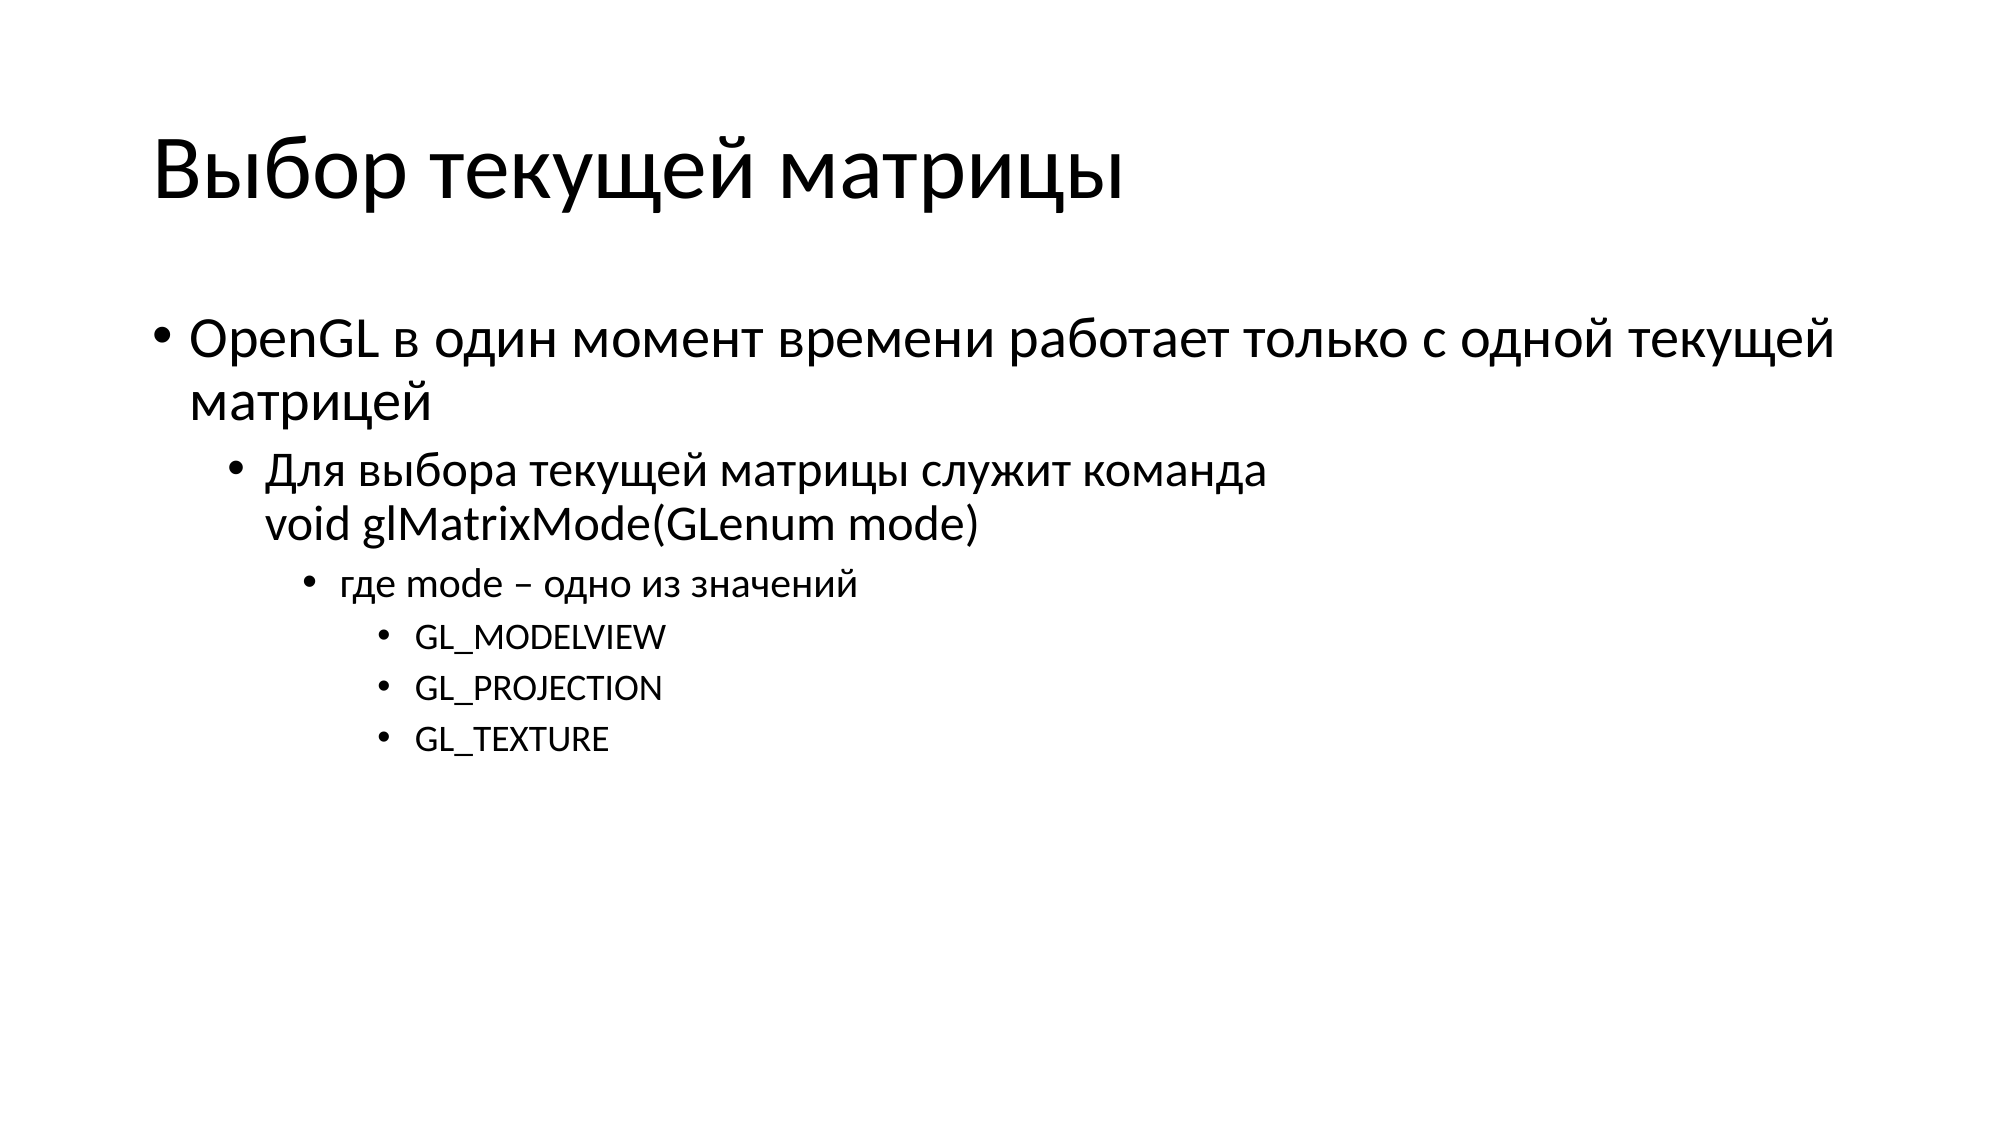

# Выбор текущей матрицы
OpenGL в один момент времени работает только с одной текущей матрицей
Для выбора текущей матрицы служит команда
void glMatrixMode(GLenum mode)
где mode – одно из значений
GL_MODELVIEW
GL_PROJECTION
GL_TEXTURE